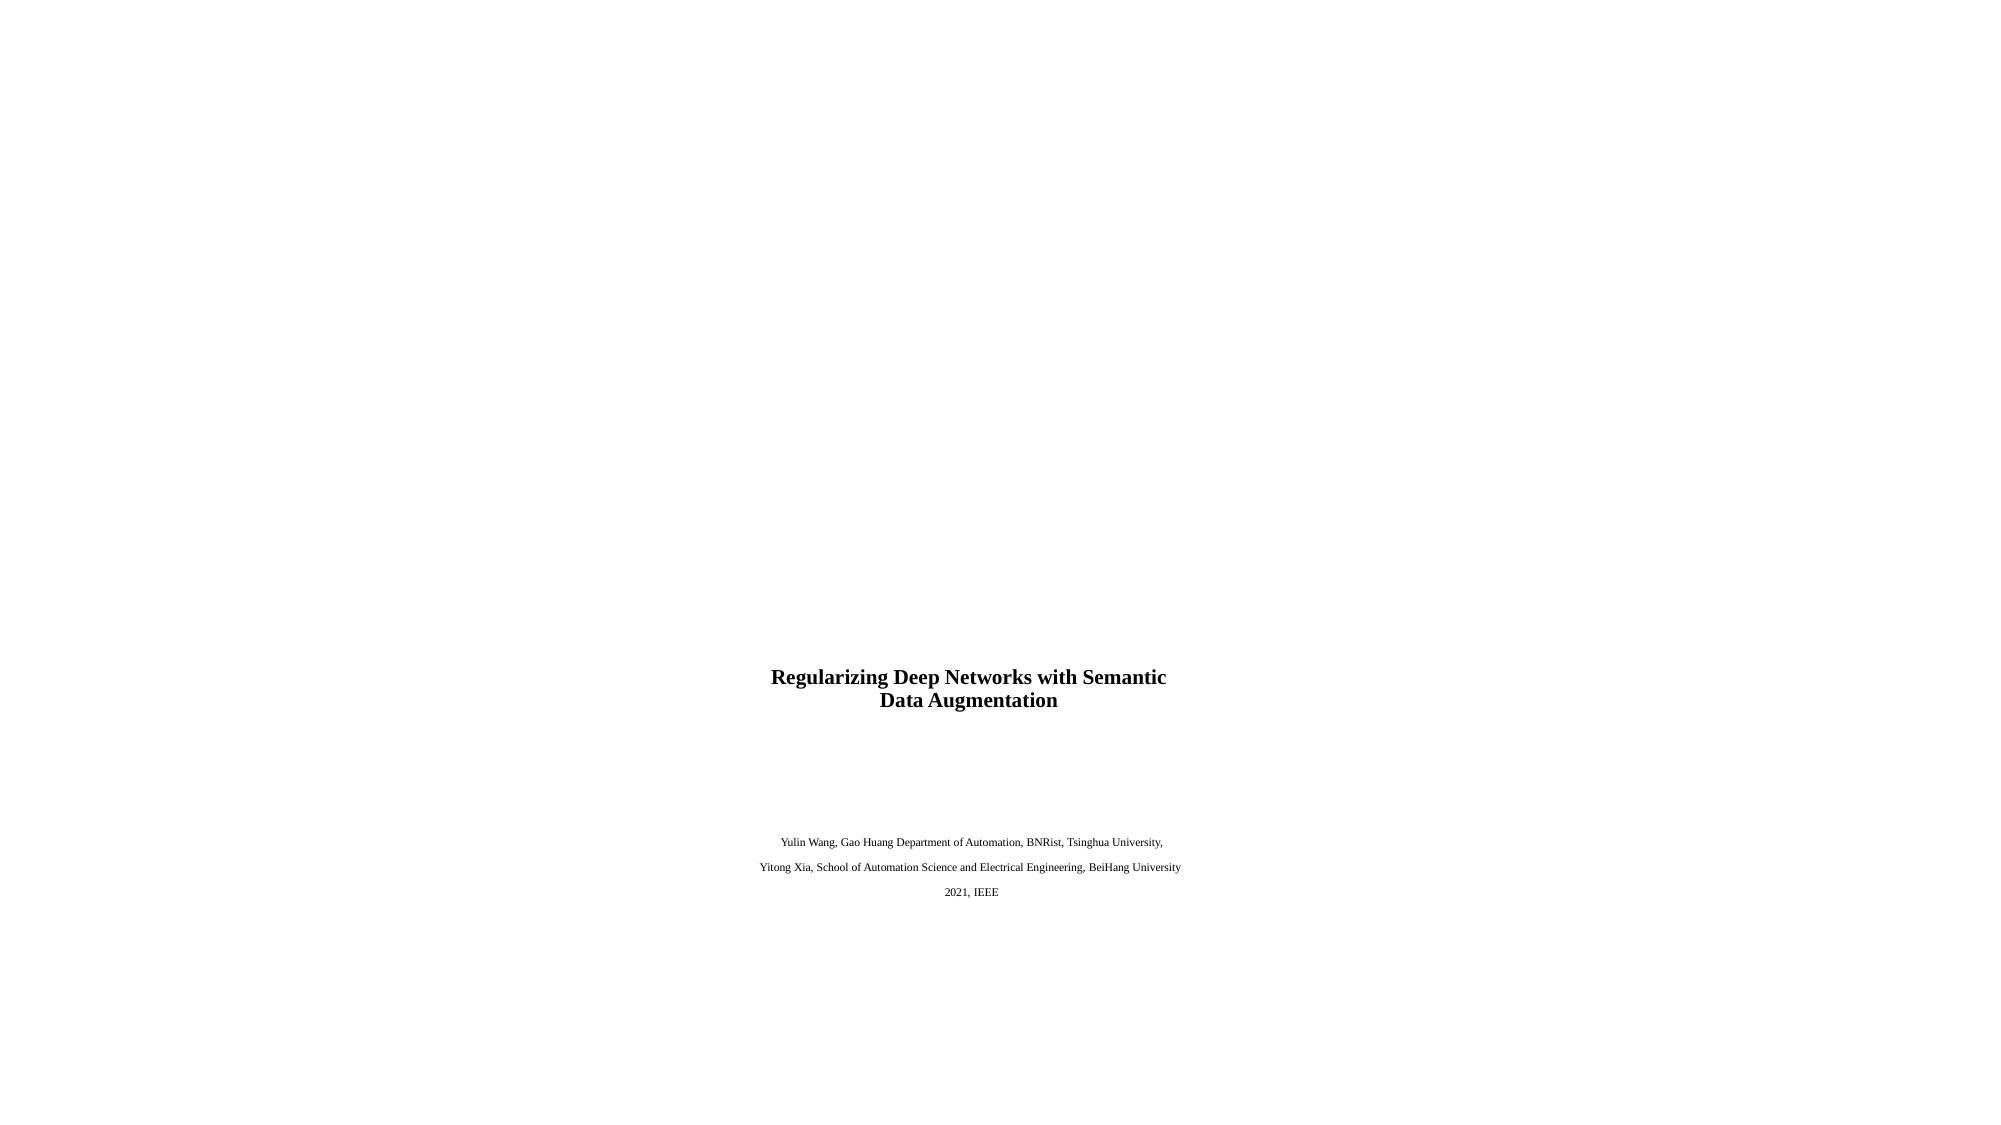

# Regularizing Deep Networks with Semantic Data Augmentation Yulin Wang, Gao Huang Department of Automation, BNRist, Tsinghua University, Yitong Xia, School of Automation Science and Electrical Engineering, BeiHang University 2021, IEEE